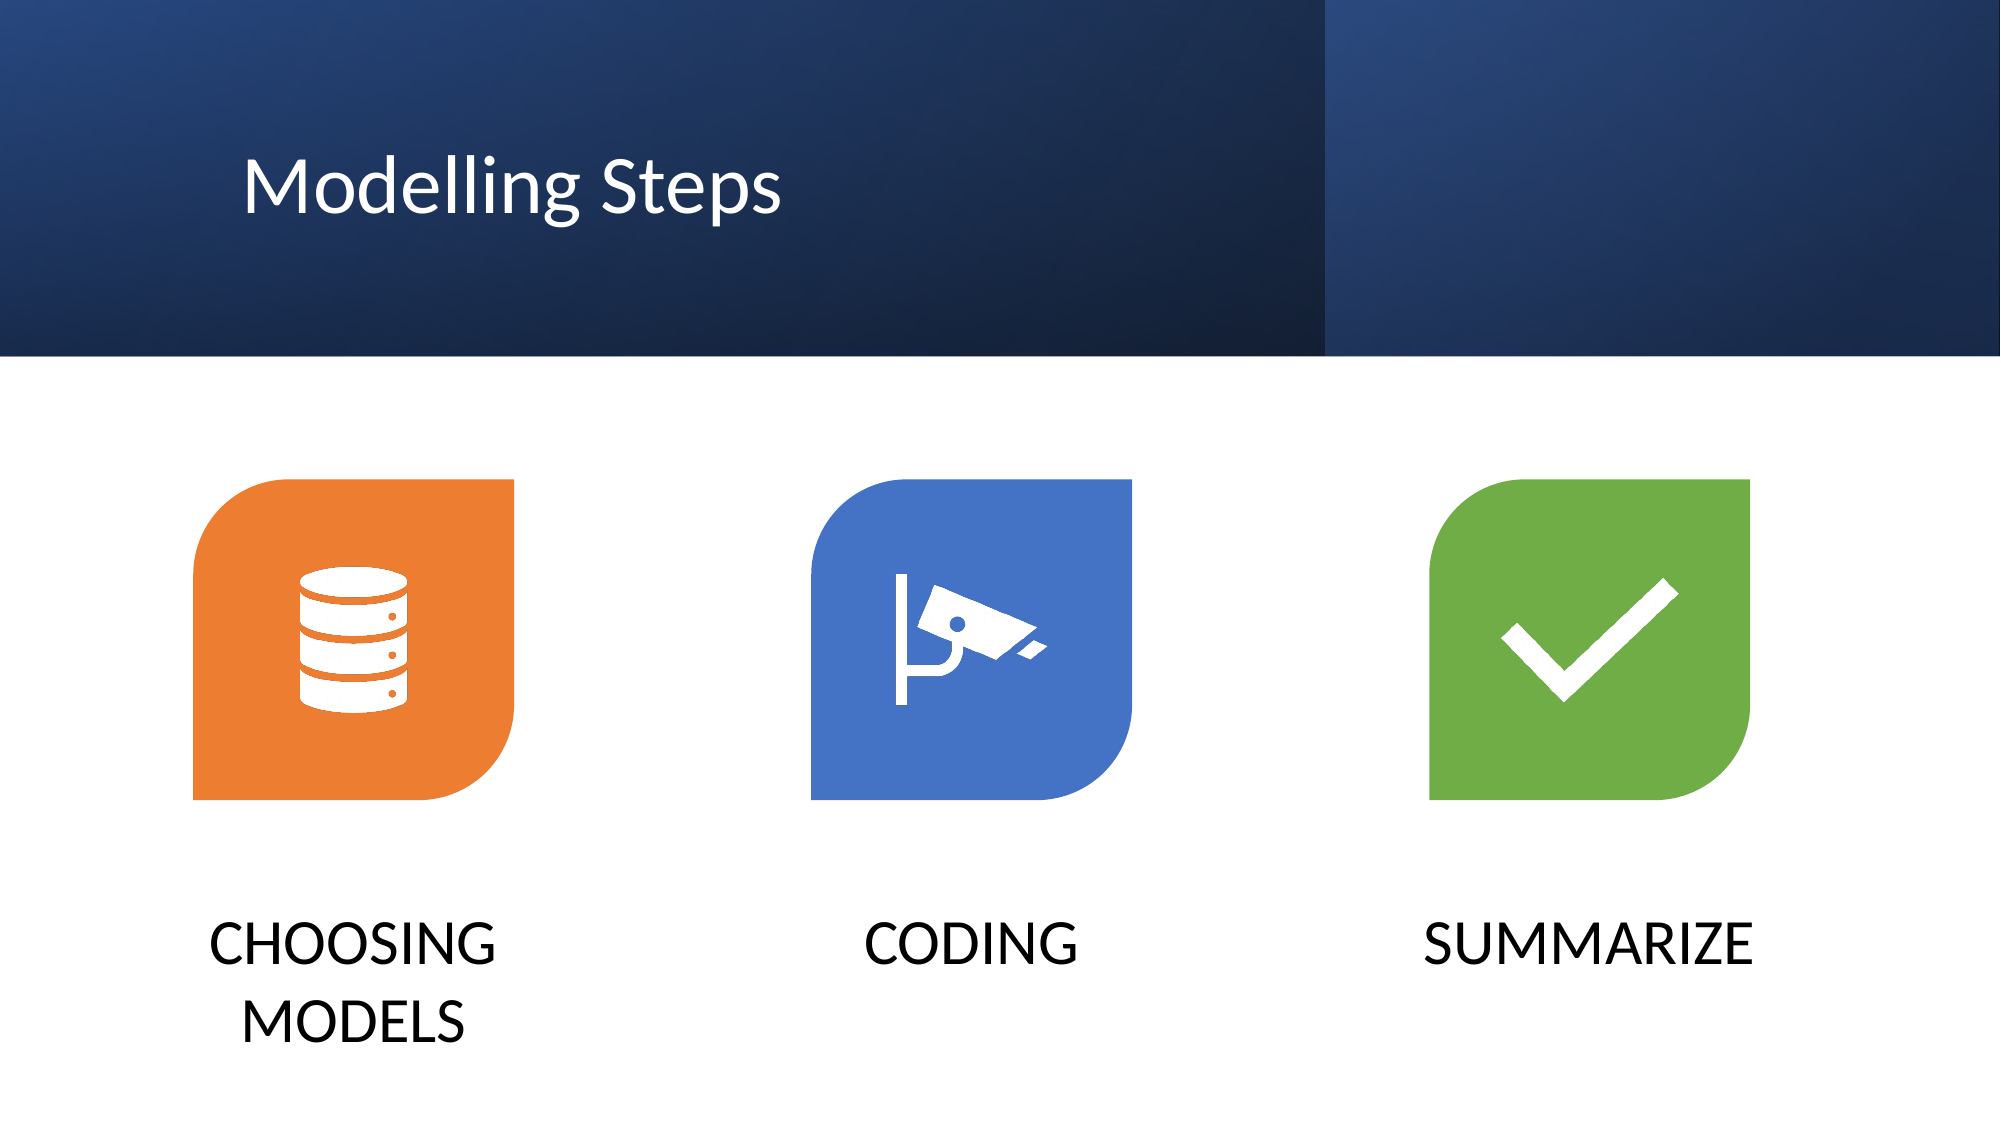

# Modelling Steps
Choosing Models
Coding
Summarize
95